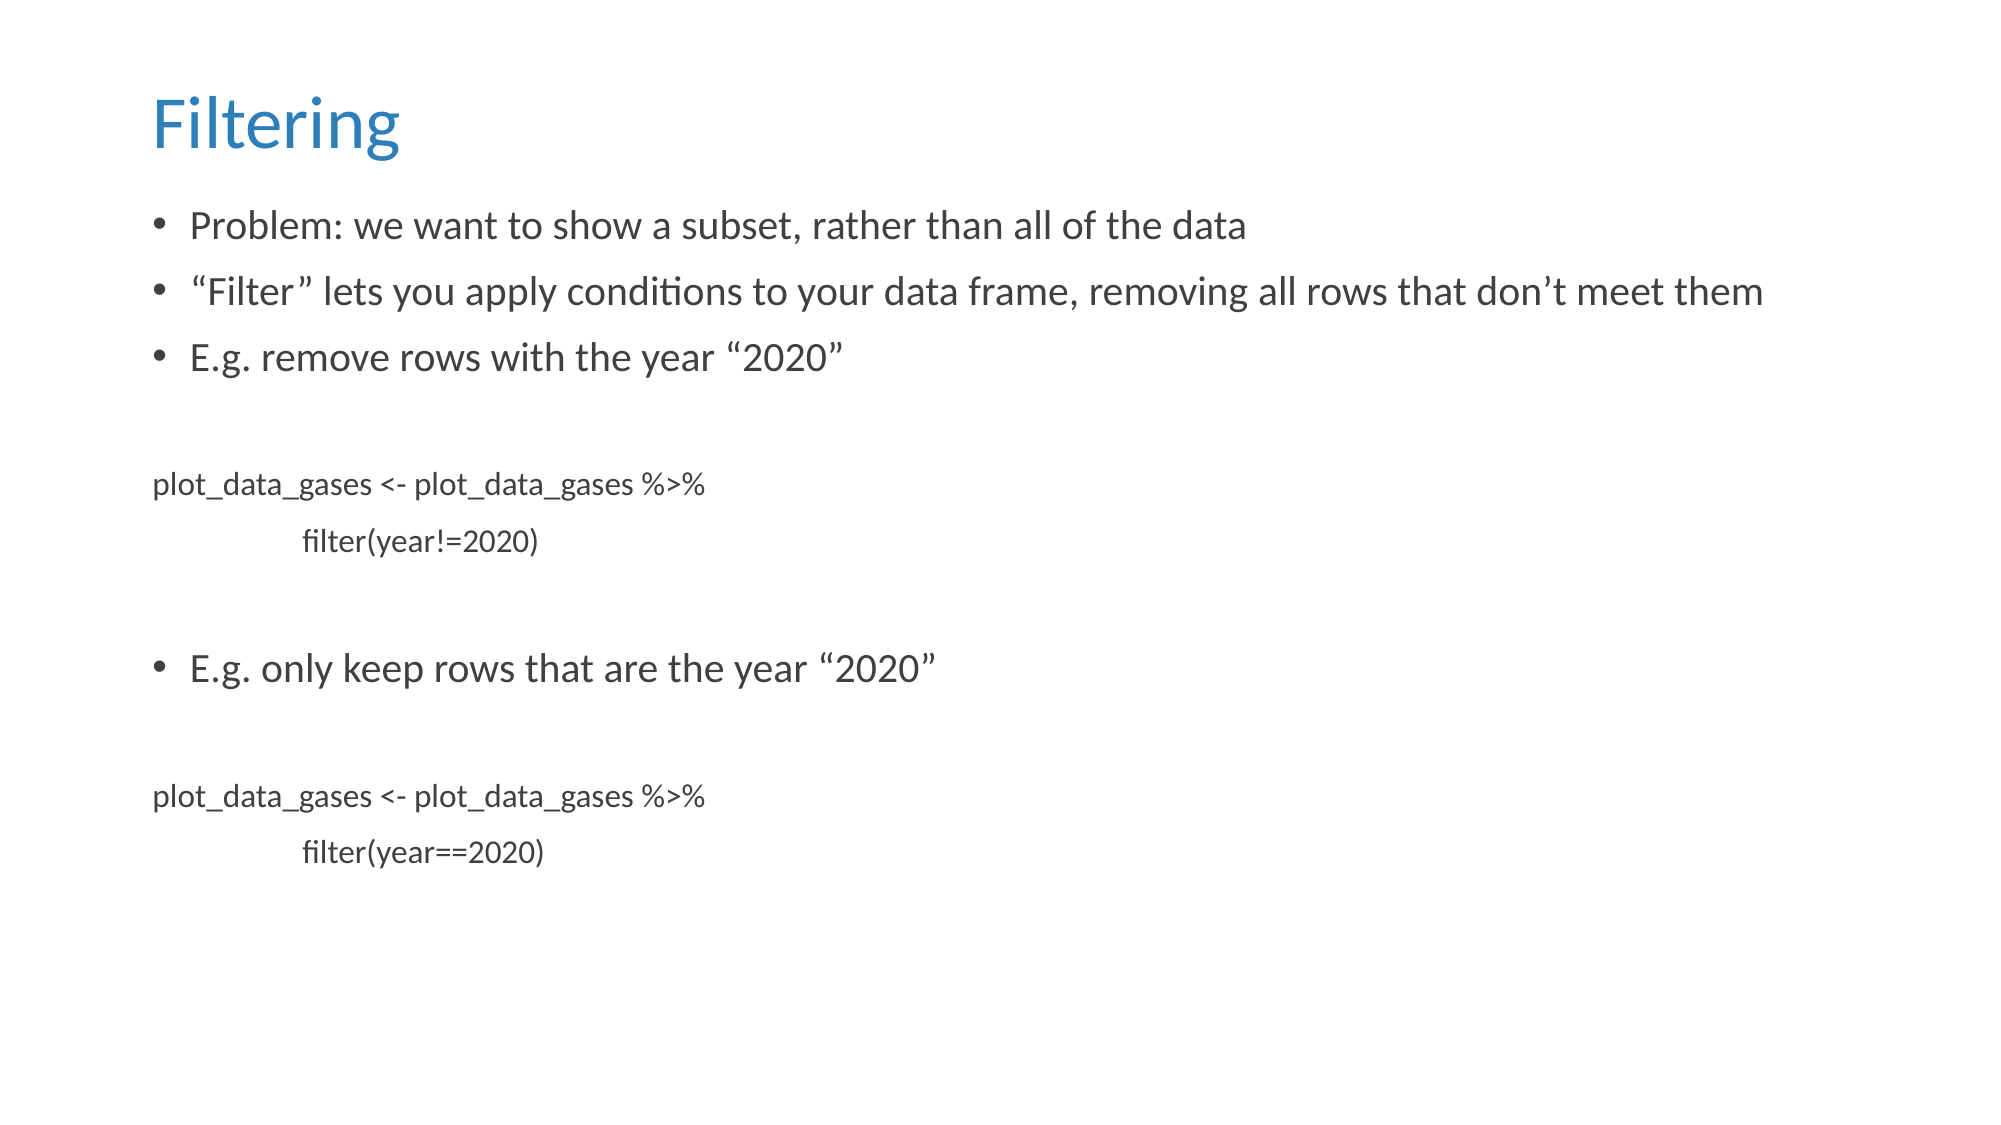

# Filtering
Problem: we want to show a subset, rather than all of the data
“Filter” lets you apply conditions to your data frame, removing all rows that don’t meet them
E.g. remove rows with the year “2020”

plot_data_gases <- plot_data_gases %>%
	filter(year!=2020)

E.g. only keep rows that are the year “2020”

plot_data_gases <- plot_data_gases %>%
	filter(year==2020)